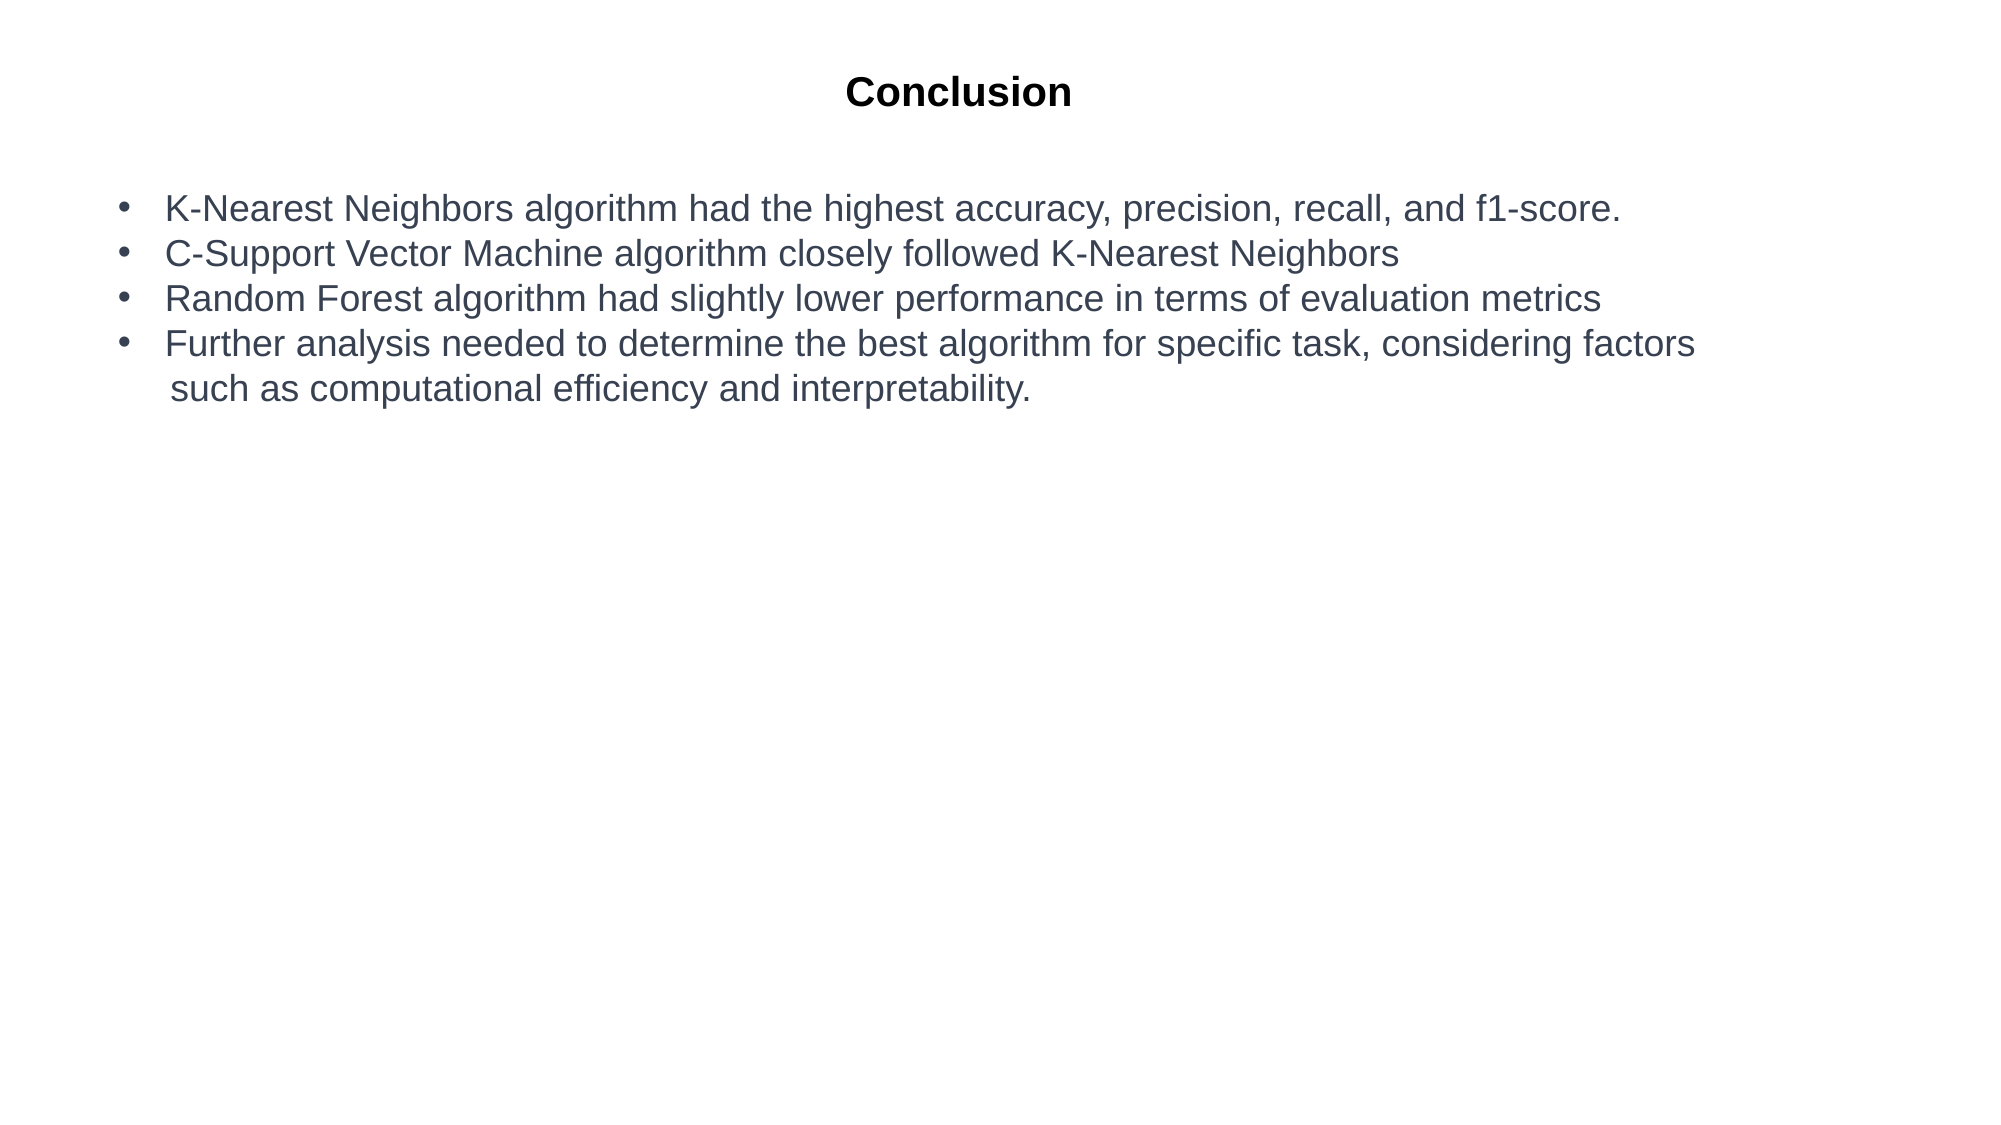

Conclusion
K-Nearest Neighbors algorithm had the highest accuracy, precision, recall, and f1-score.
C-Support Vector Machine algorithm closely followed K-Nearest Neighbors
Random Forest algorithm had slightly lower performance in terms of evaluation metrics
Further analysis needed to determine the best algorithm for specific task, considering factors
     such as computational efficiency and interpretability.